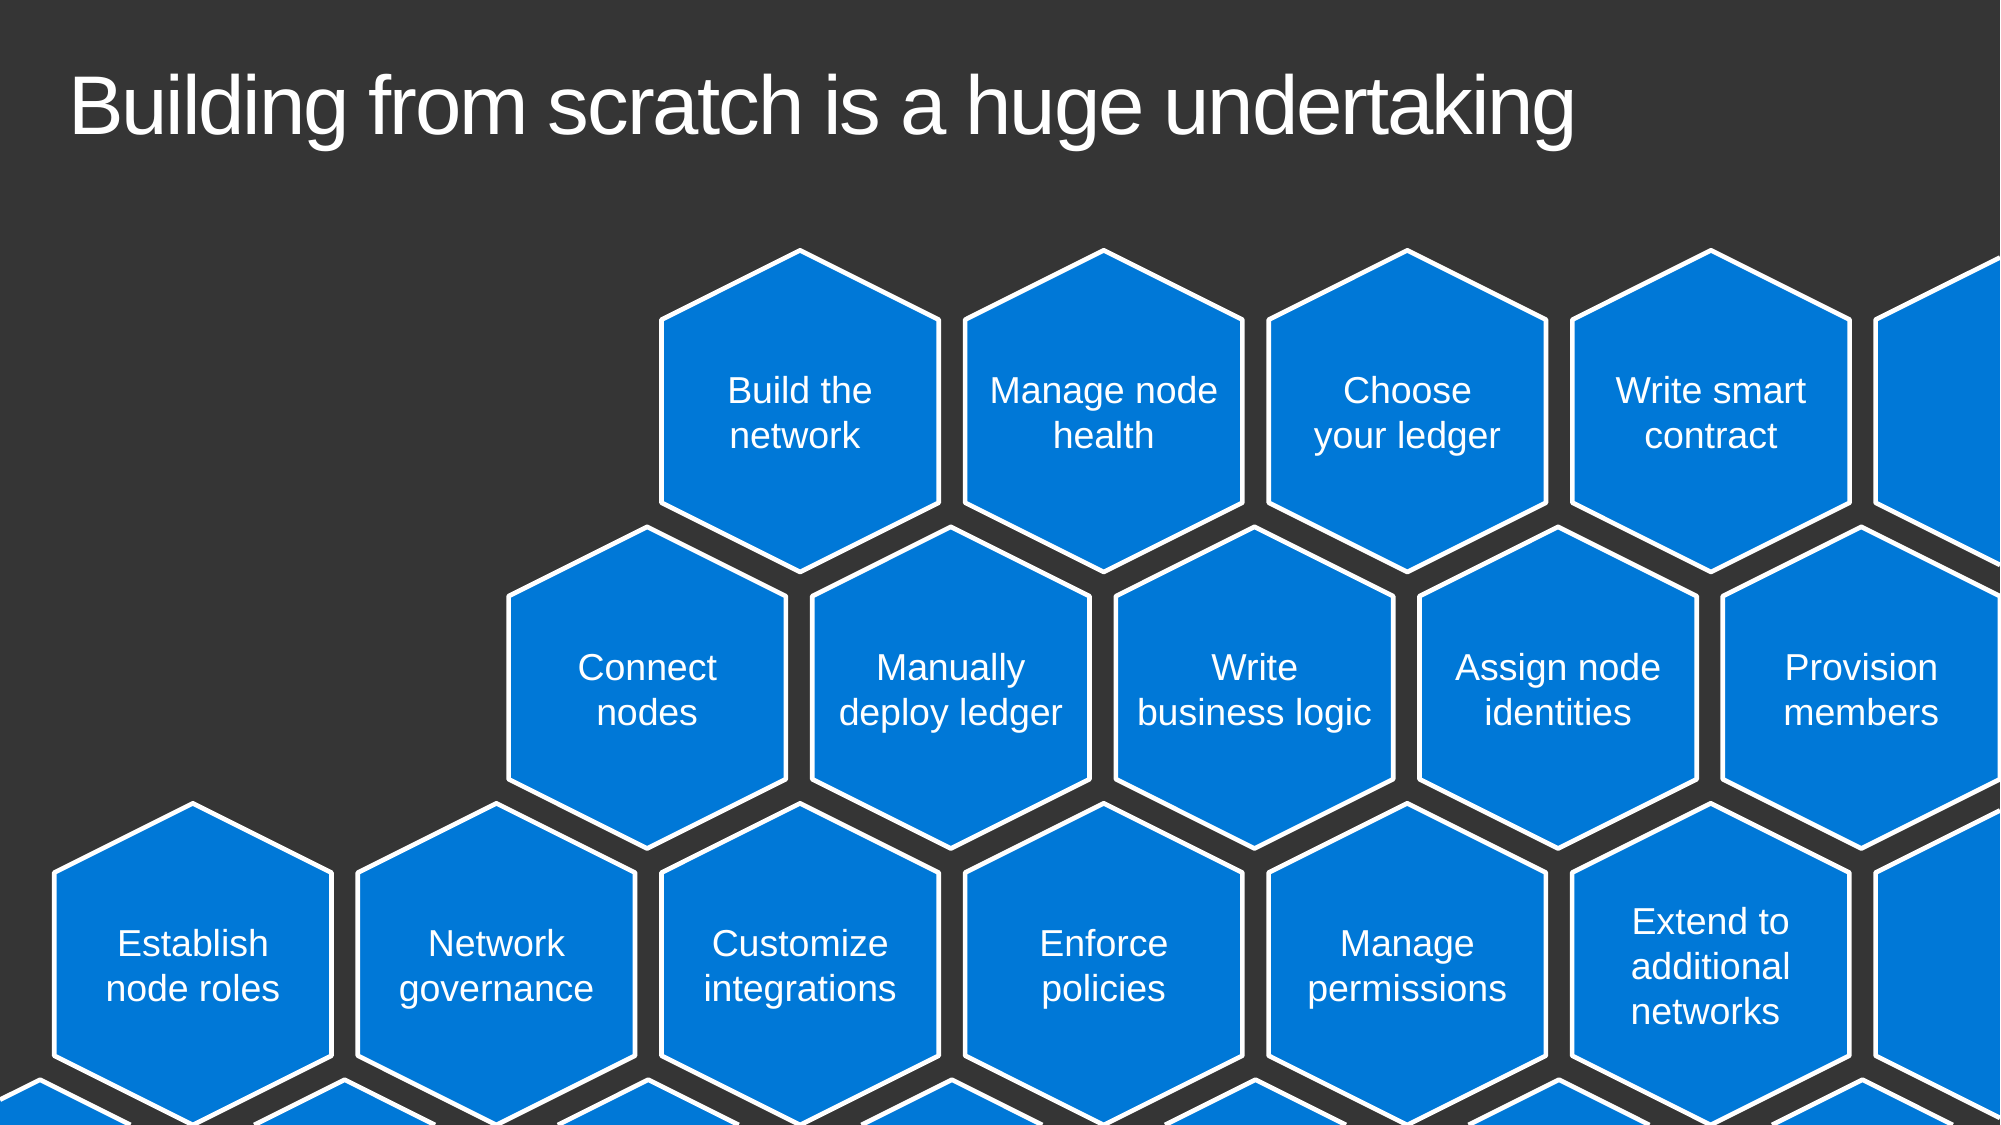

# Building from scratch is a huge undertaking
Build the network
Manage node
health
Choose your ledger
Write smart contract

Connect nodes
Manually
deploy ledger
Write
business logic
Assign node
identities
Provision members
Establish
node roles
Network
governance
Customize
integrations
Enforce policies
Manage
permissions
Extend to additional networks